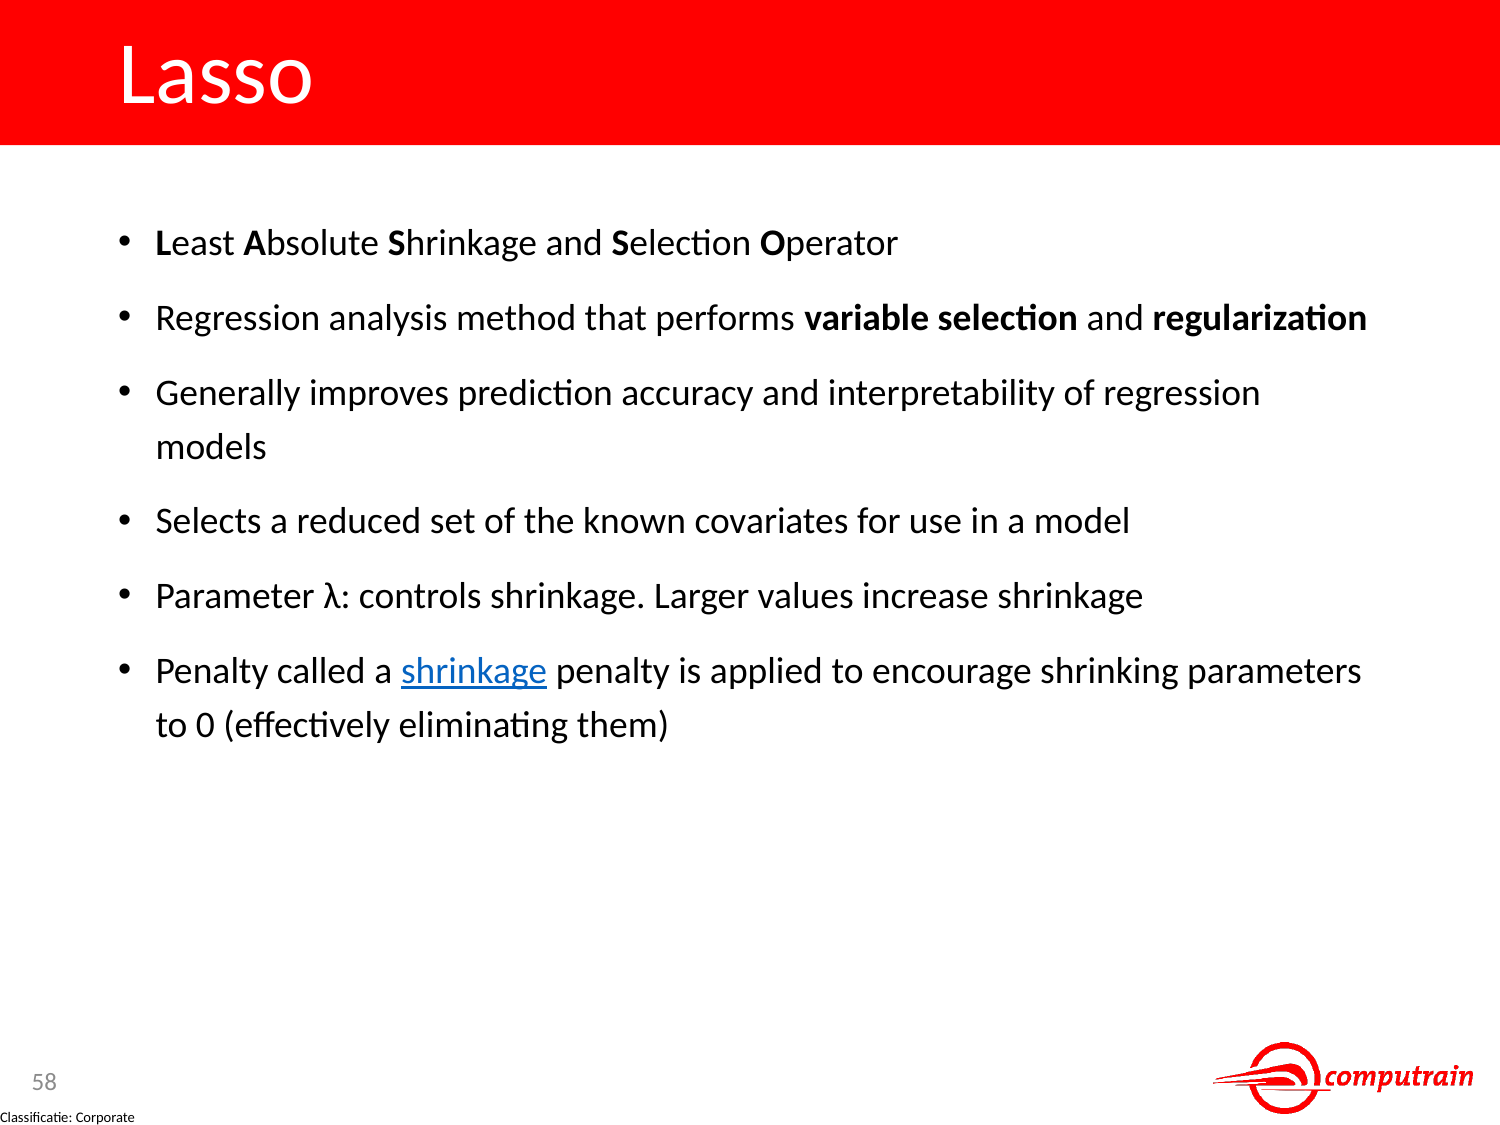

# Lasso
Least Absolute Shrinkage and Selection Operator
Regression analysis method that performs variable selection and regularization
Generally improves prediction accuracy and interpretability of regression models
Selects a reduced set of the known covariates for use in a model
Parameter λ: controls shrinkage. Larger values increase shrinkage
Penalty called a shrinkage penalty is applied to encourage shrinking parameters to 0 (effectively eliminating them)

58